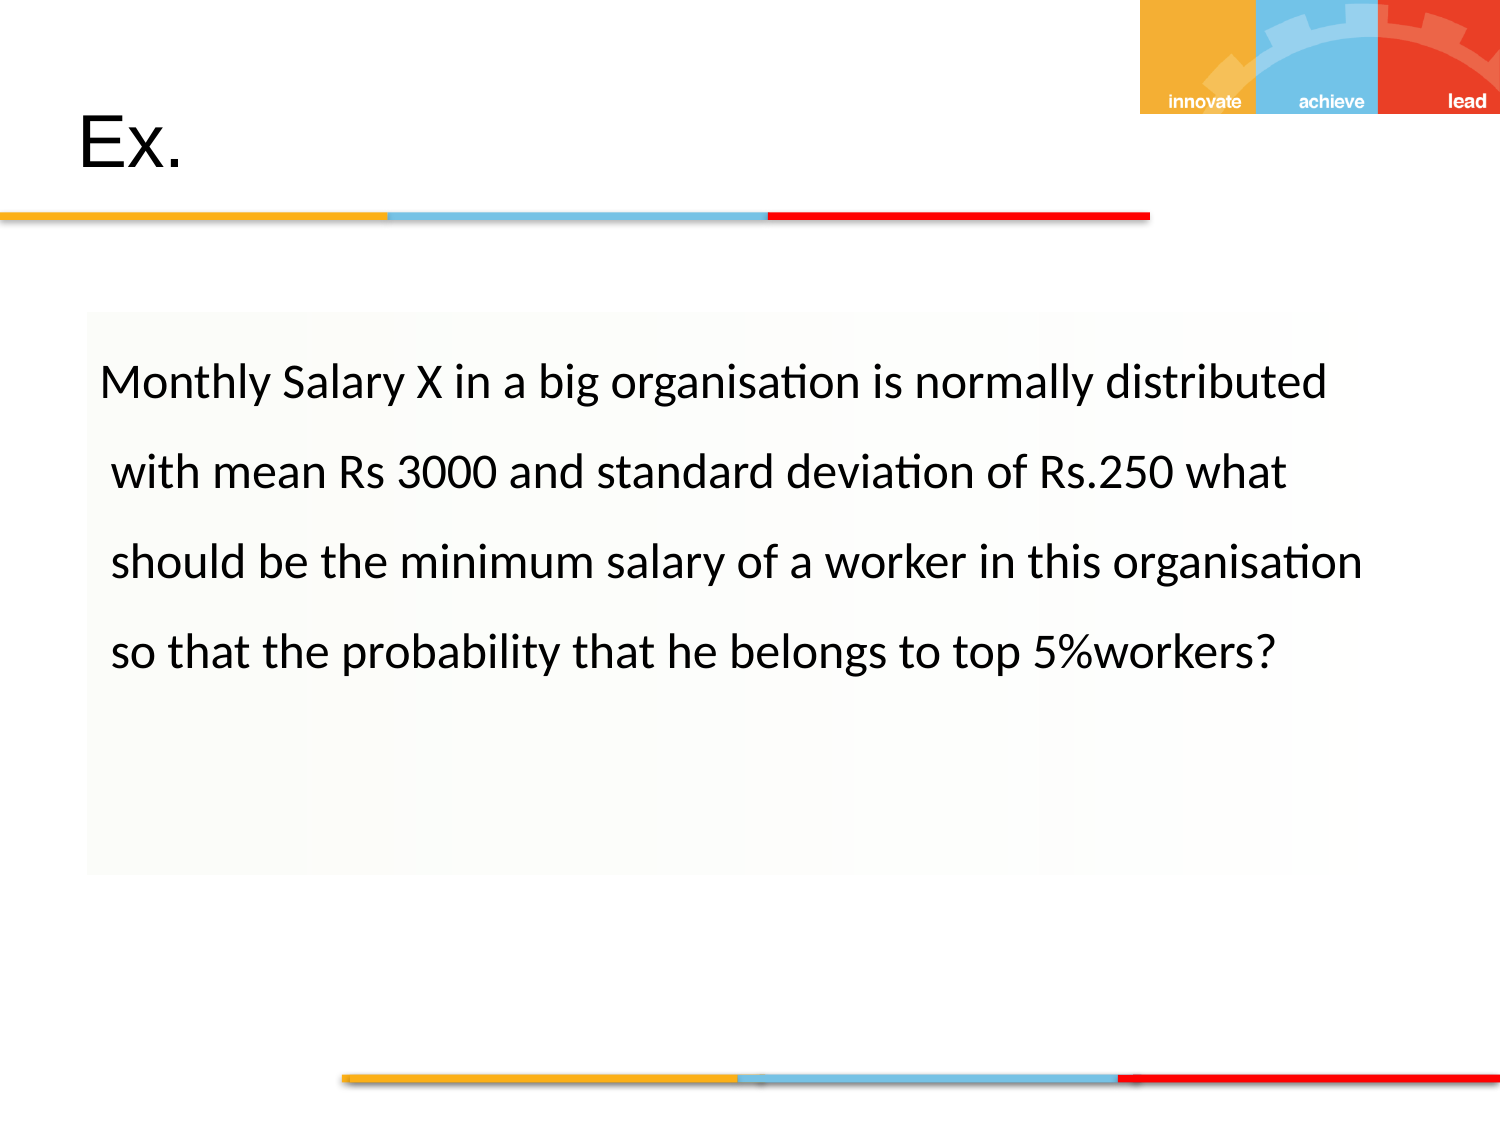

Ex.
Monthly Salary X in a big organisation is normally distributed
 with mean Rs 3000 and standard deviation of Rs.250 what
 should be the minimum salary of a worker in this organisation
 so that the probability that he belongs to top 5%workers?